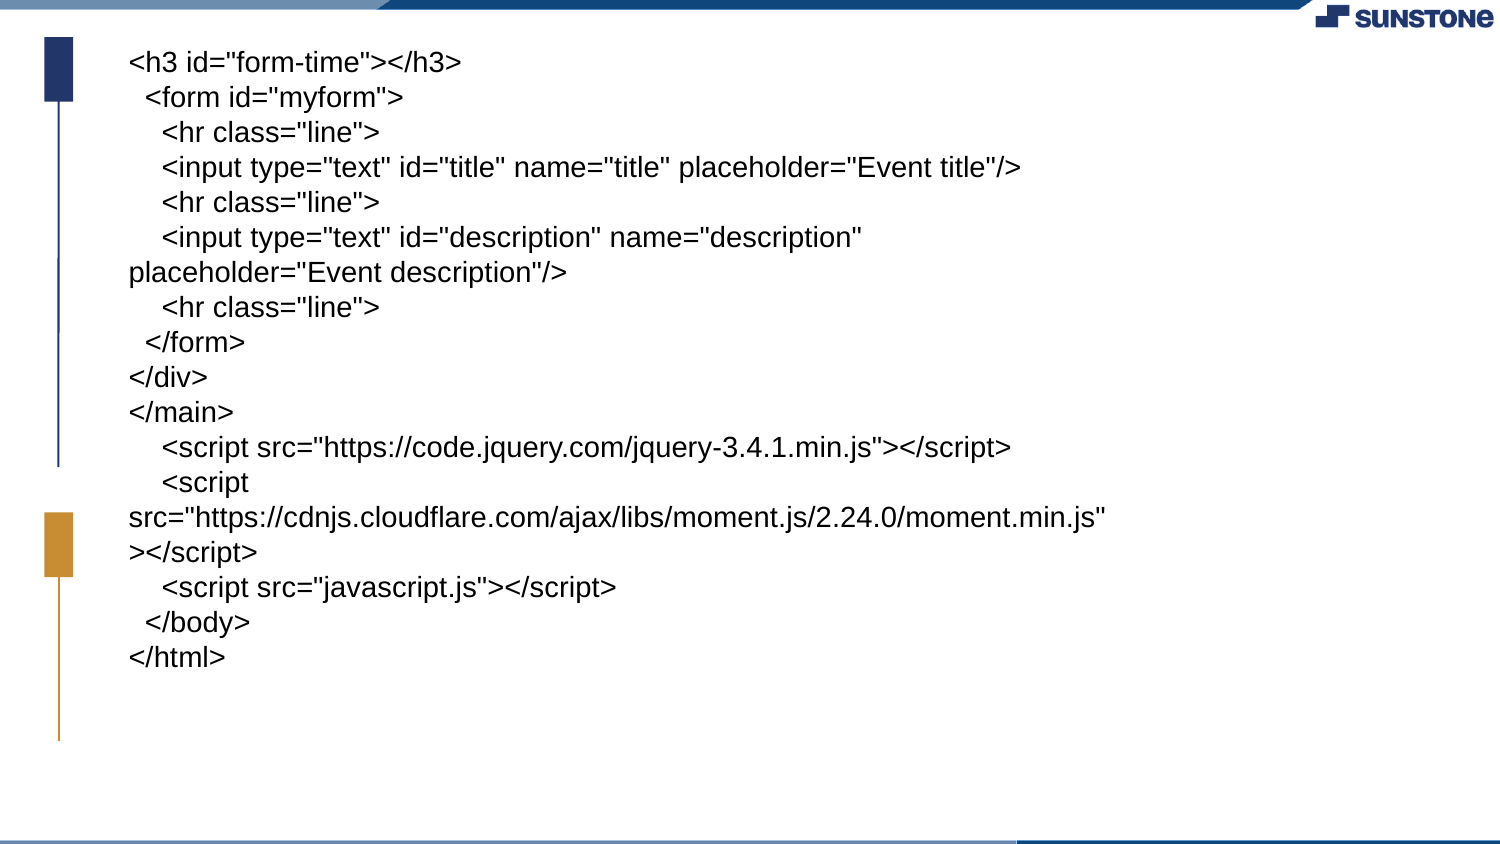

<h3 id="form-time"></h3>
  <form id="myform">
    <hr class="line">
    <input type="text" id="title" name="title" placeholder="Event title"/>
    <hr class="line">
    <input type="text" id="description" name="description" placeholder="Event description"/>
    <hr class="line">
  </form>
</div>
</main>
    <script src="https://code.jquery.com/jquery-3.4.1.min.js"></script>
    <script src="https://cdnjs.cloudflare.com/ajax/libs/moment.js/2.24.0/moment.min.js"></script>
    <script src="javascript.js"></script>
  </body>
</html>